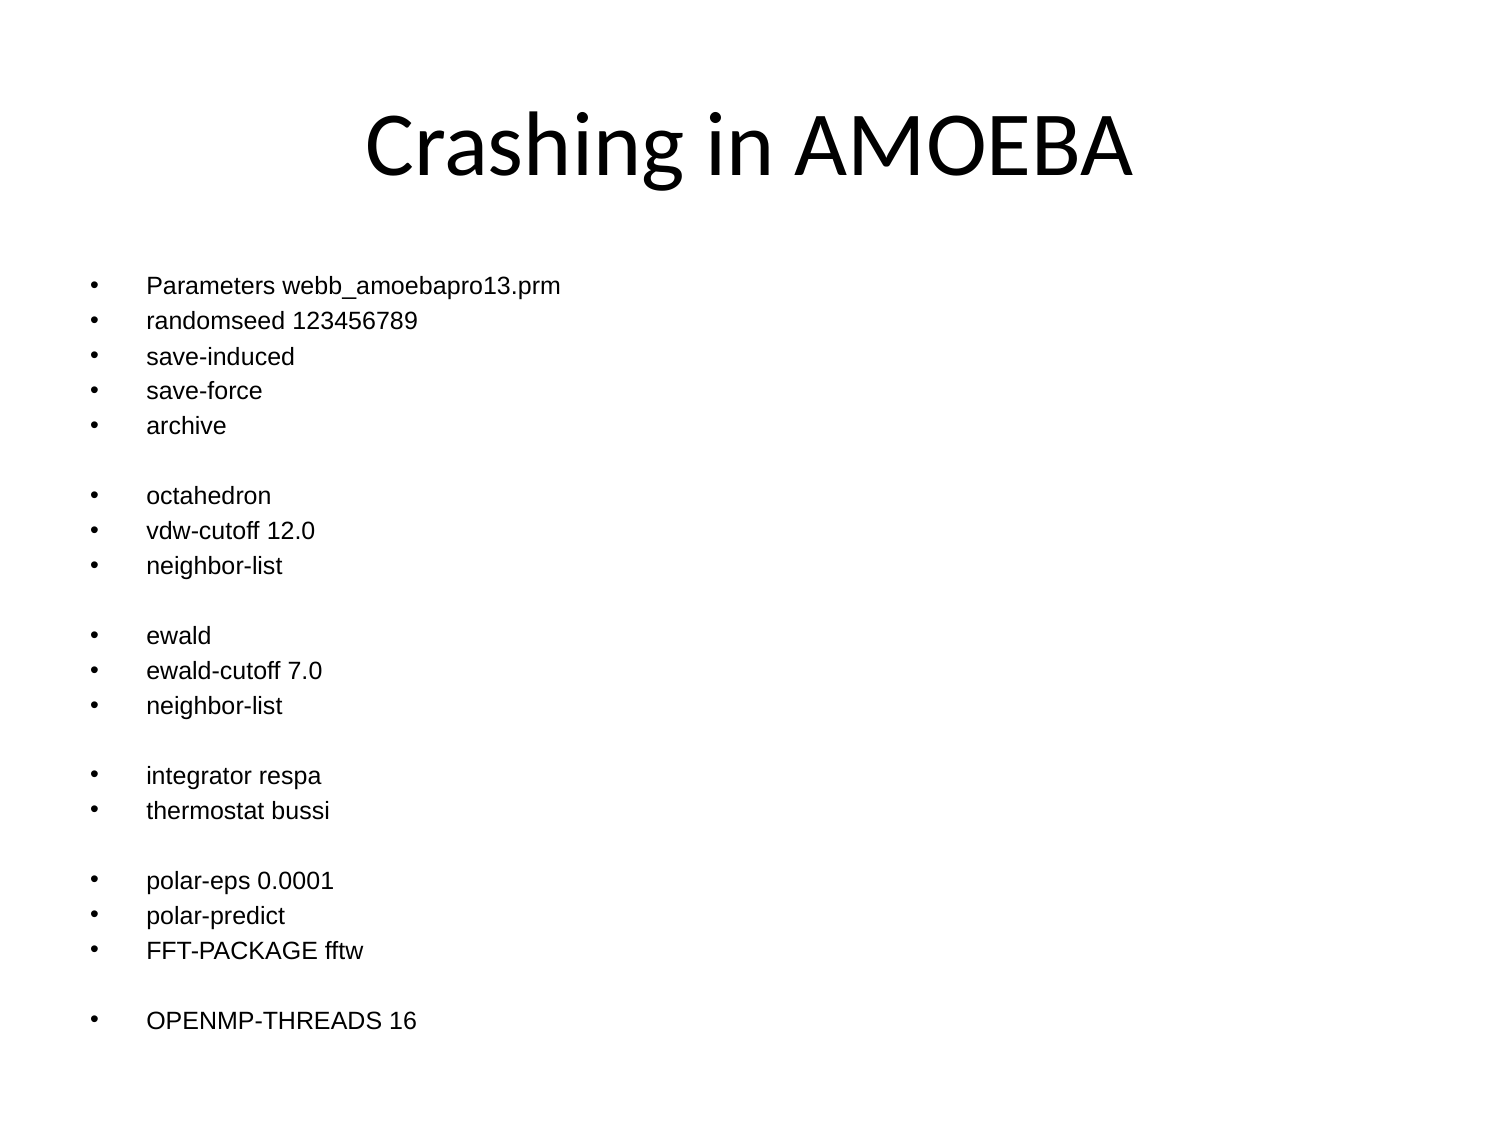

# Crashing in AMOEBA
Parameters webb_amoebapro13.prm
randomseed 123456789
save-induced
save-force
archive

octahedron
vdw-cutoff 12.0
neighbor-list

ewald
ewald-cutoff 7.0
neighbor-list

integrator respa
thermostat bussi

polar-eps 0.0001
polar-predict
FFT-PACKAGE fftw

OPENMP-THREADS 16